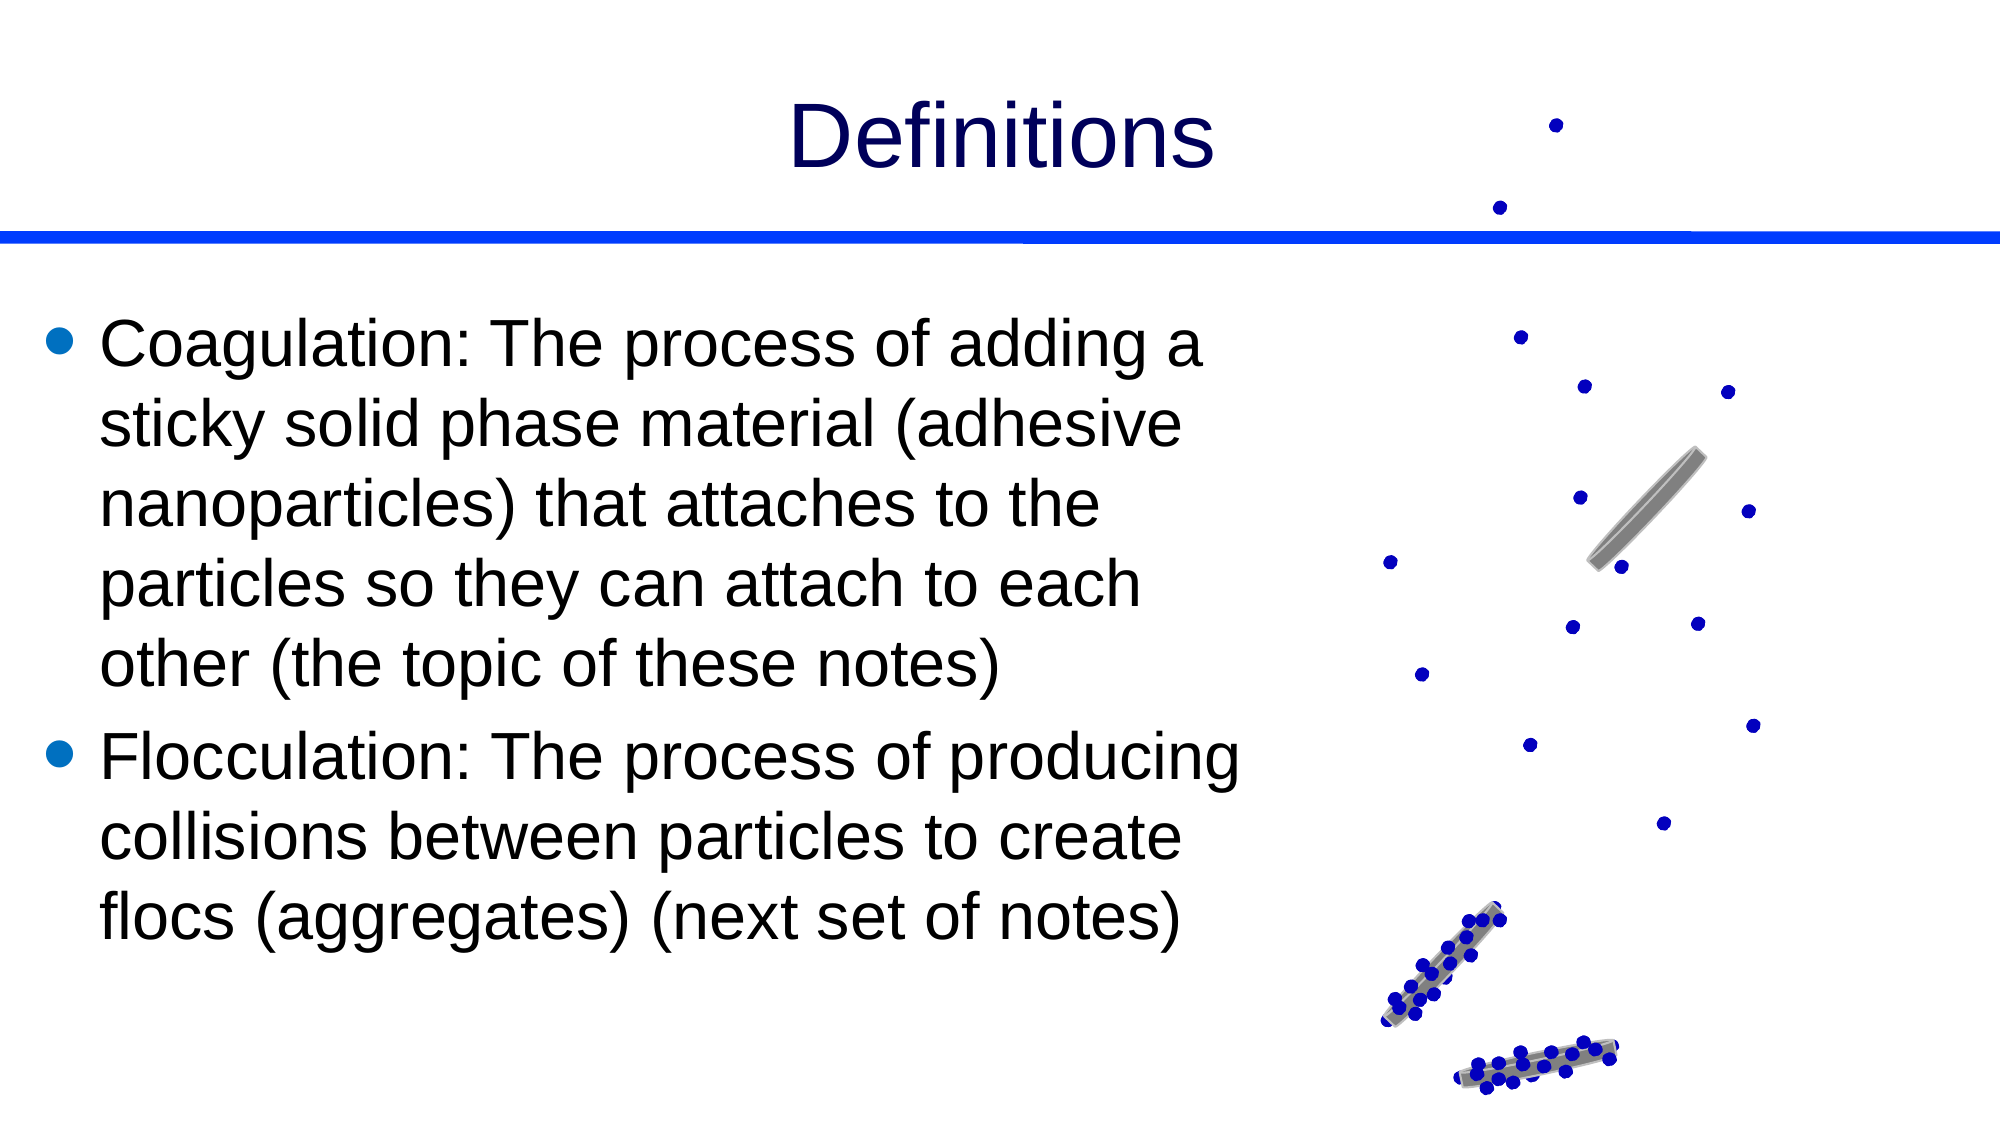

# Definitions

Coagulation: The process of adding a sticky solid phase material (adhesive nanoparticles) that attaches to the particles so they can attach to each other (the topic of these notes)
Flocculation: The process of producing collisions between particles to create flocs (aggregates) (next set of notes)